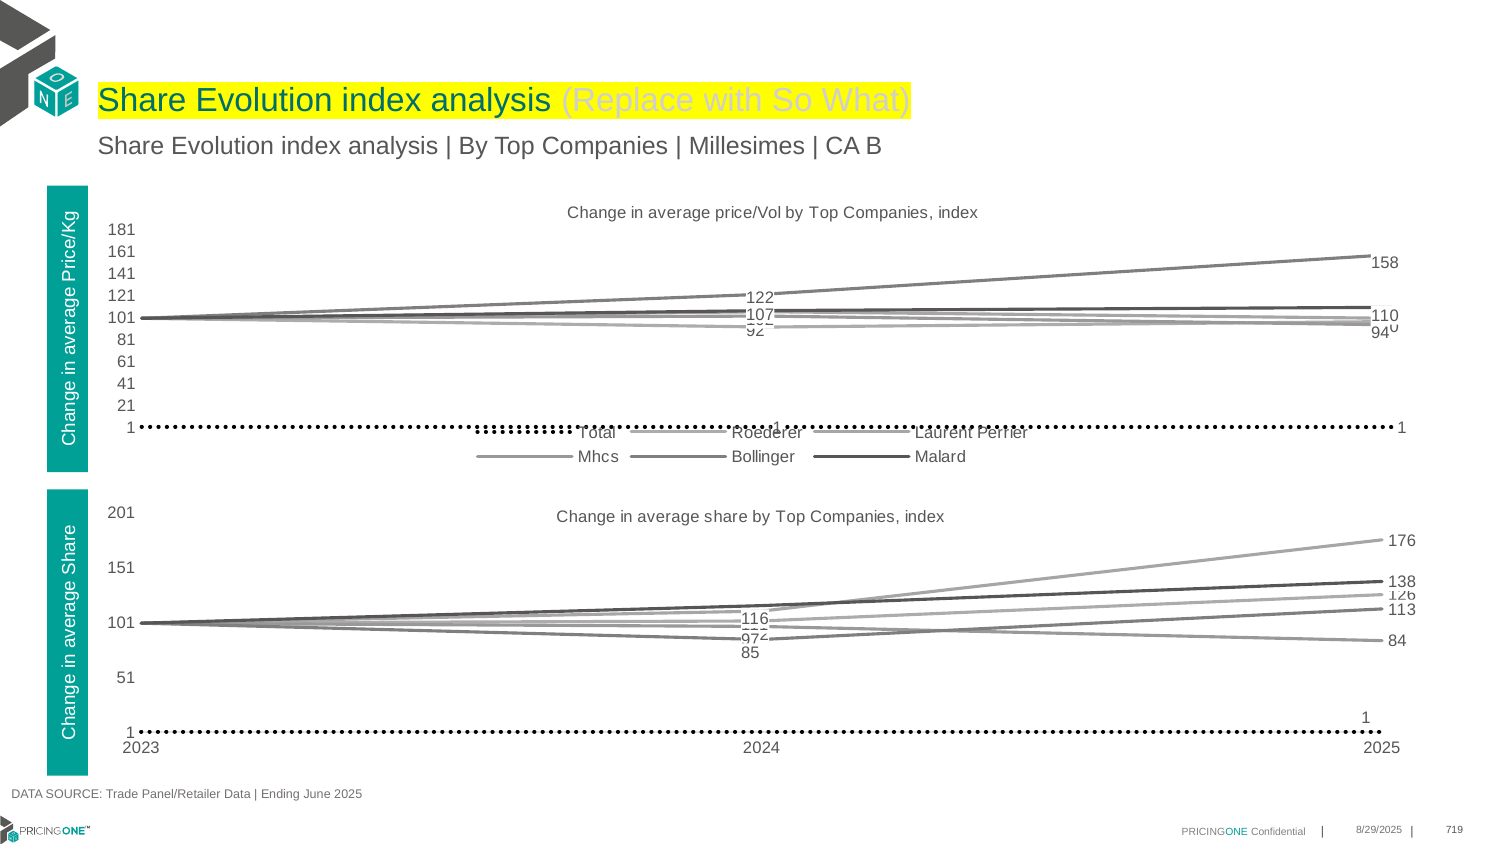

# Share Evolution index analysis (Replace with So What)
Share Evolution index analysis | By Top Companies | Millesimes | CA B

### Chart: Change in average price/Vol by Top Companies, index

| Category | Total | Roederer | Laurent Perrier | Mhcs | Bollinger | Malard |
|---|---|---|---|---|---|---|
| 2023 | 1.0 | 100.0 | 100.0 | 100.0 | 100.0 | 100.0 |
| 2024 | 0.9809817621006983 | 92.0 | 106.0 | 102.0 | 122.0 | 107.0 |
| 2025 | 0.9005493114182653 | 97.0 | 100.0 | 94.0 | 158.0 | 110.0 |
Change in average Price/Kg

### Chart: Change in average share by Top Companies, index

| Category | Total | Roederer | Laurent Perrier | Mhcs | Bollinger | Malard |
|---|---|---|---|---|---|---|
| 2023 | 1.0 | 100.0 | 100.0 | 100.0 | 100.0 | 100.0 |
| 2024 | 1.0 | 102.0 | 111.0 | 97.0 | 85.0 | 116.0 |
| 2025 | 1.0 | 126.0 | 176.0 | 84.0 | 113.0 | 138.0 |
Change in average Share
DATA SOURCE: Trade Panel/Retailer Data | Ending June 2025

8/29/2025
719